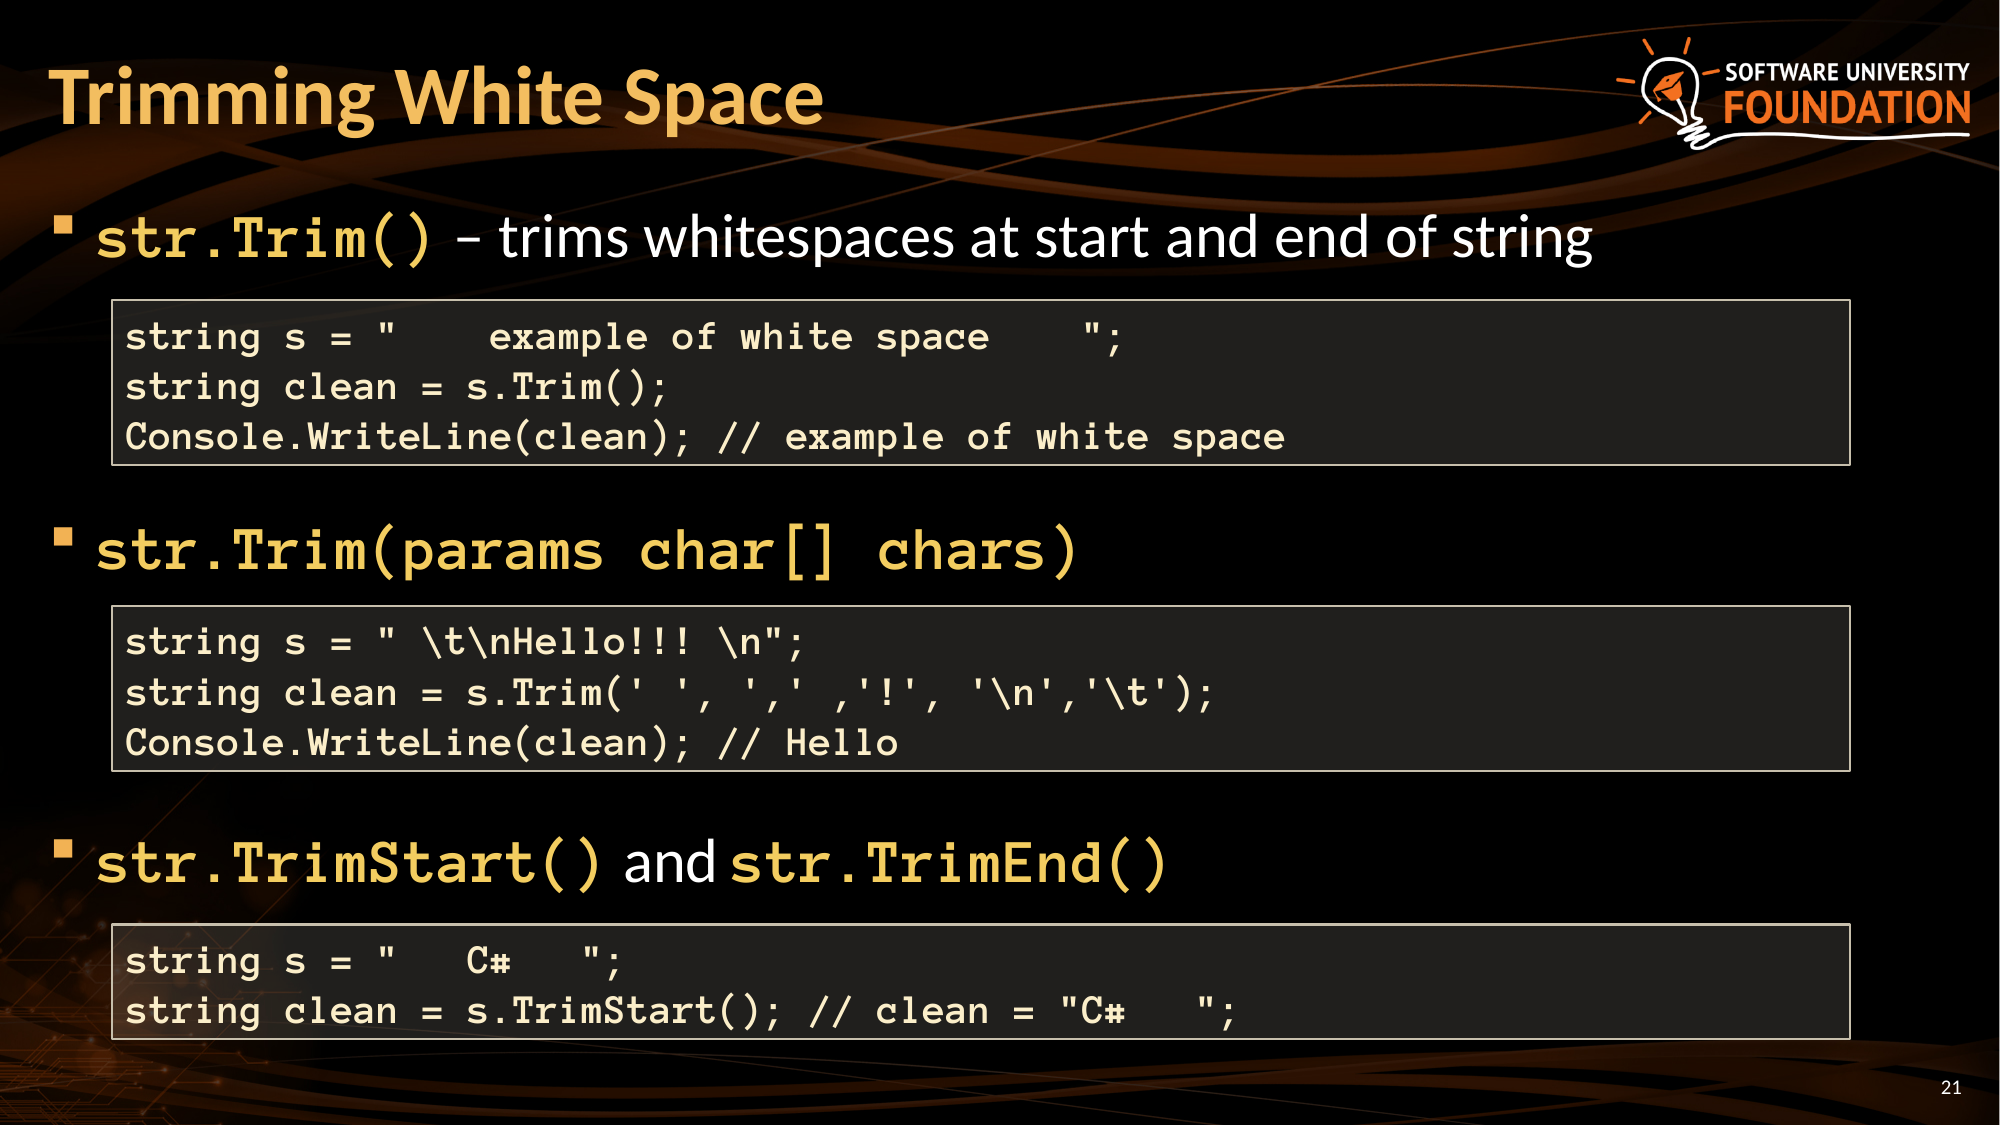

# Trimming White Space
str.Trim() – trims whitespaces at start and end of string

str.Trim(params char[] chars)

str.TrimStart() and str.TrimEnd()
string s = "    example of white space    ";
string clean = s.Trim();
Console.WriteLine(clean); // example of white space
string s = " \t\nHello!!! \n";
string clean = s.Trim(' ', ',' ,'!', '\n','\t');
Console.WriteLine(clean); // Hello
string s = "   C#   ";
string clean = s.TrimStart(); // clean = "C#   ";
21